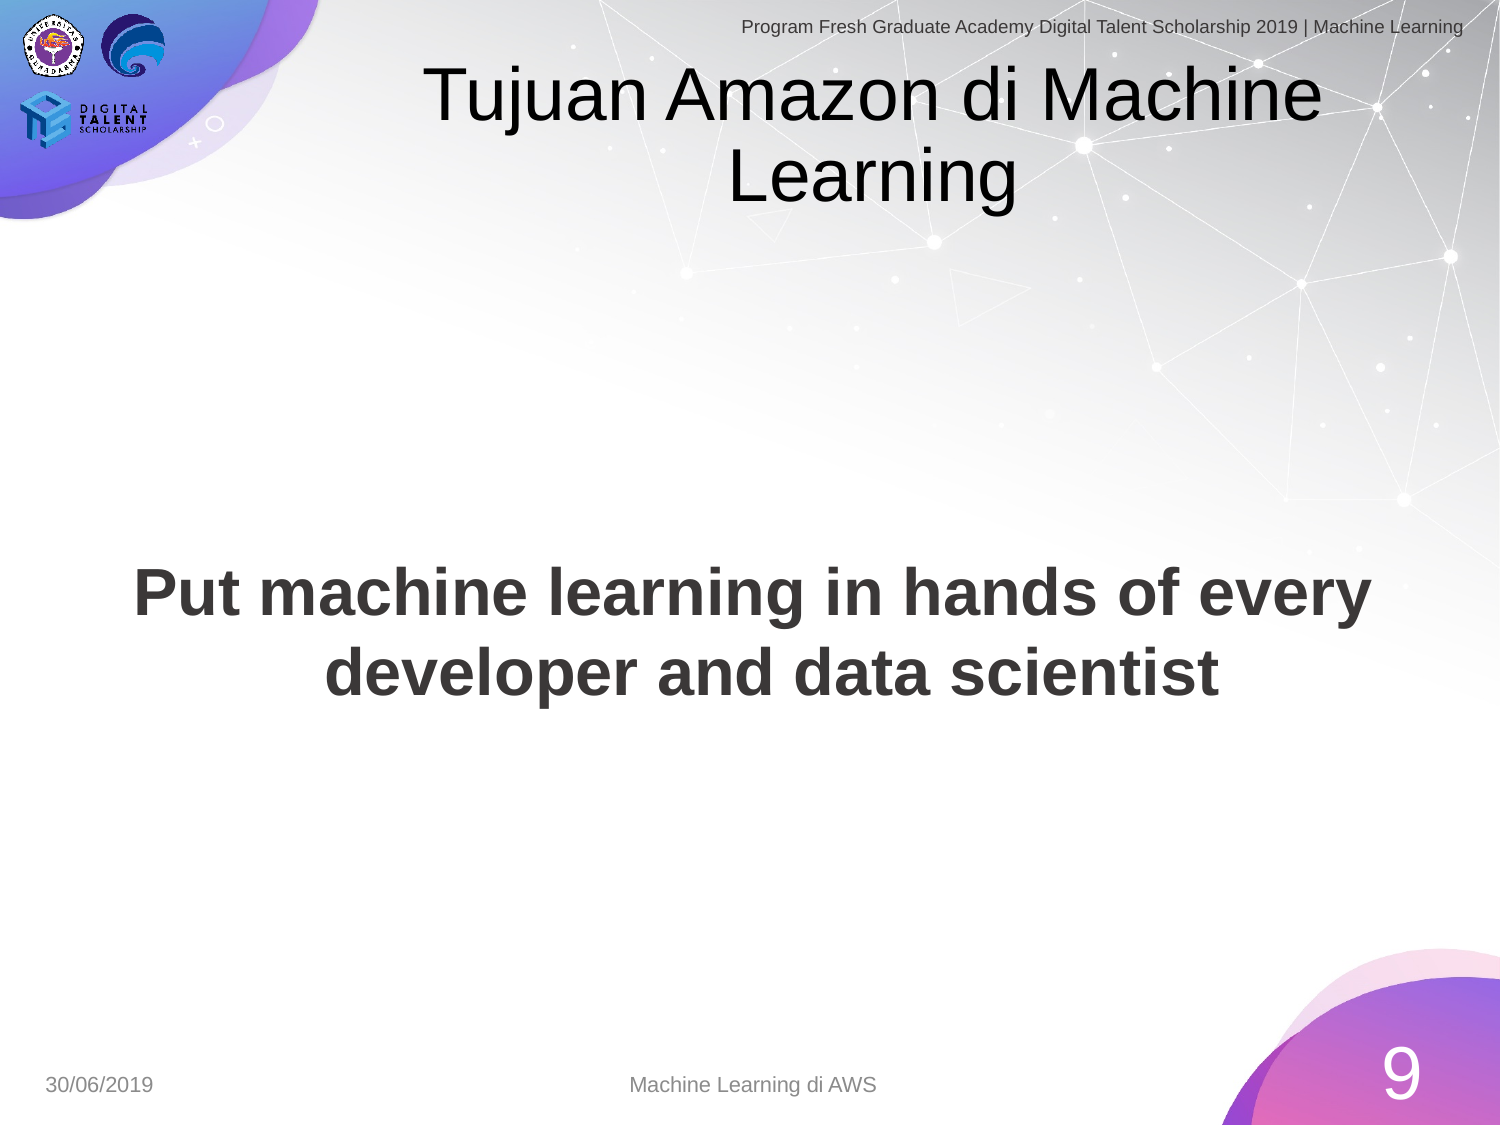

# Tujuan Amazon di Machine Learning

Put machine learning in hands of every developer and data scientist
9
Machine Learning di AWS
30/06/2019